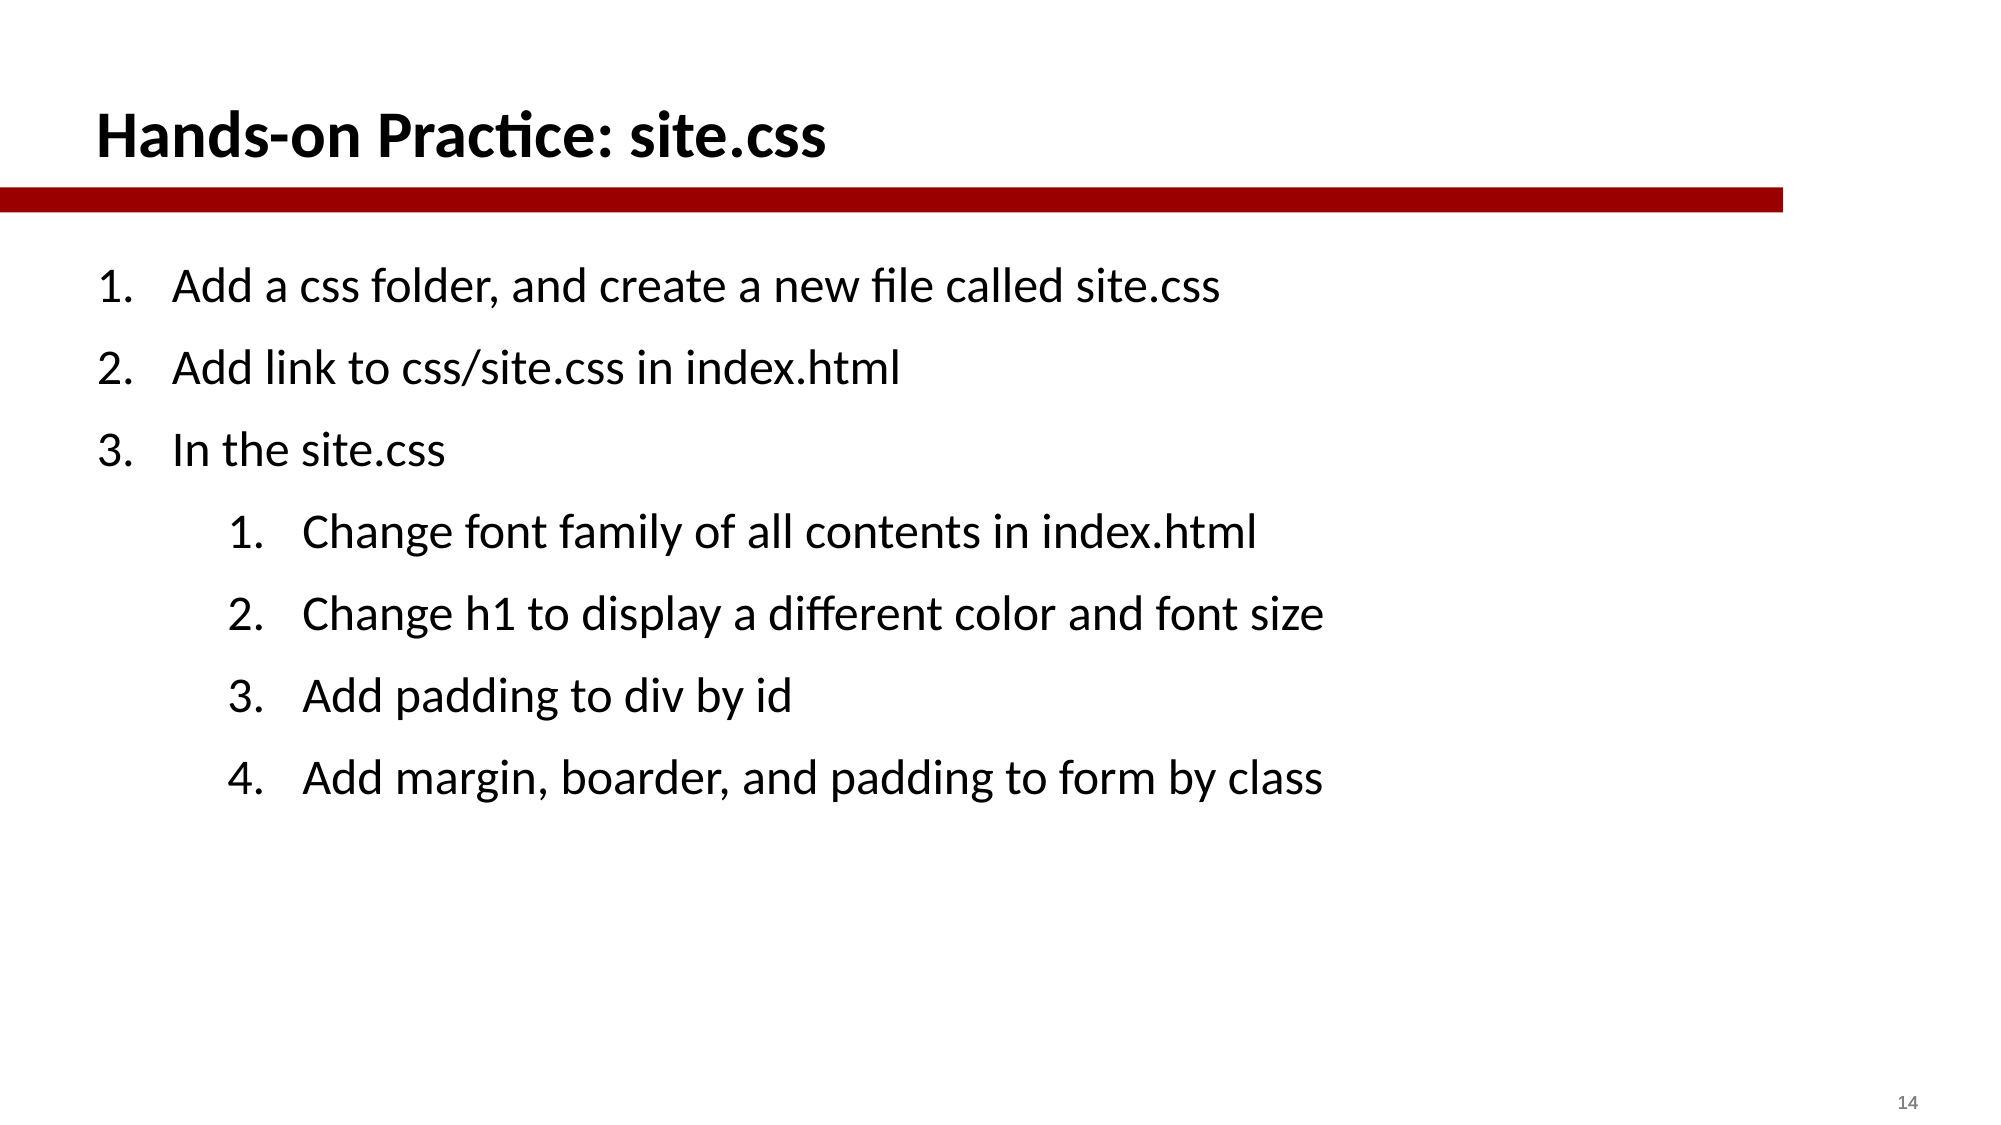

# Hands-on Practice: site.css
Add a css folder, and create a new file called site.css
Add link to css/site.css in index.html
In the site.css
Change font family of all contents in index.html
Change h1 to display a different color and font size
Add padding to div by id
Add margin, boarder, and padding to form by class